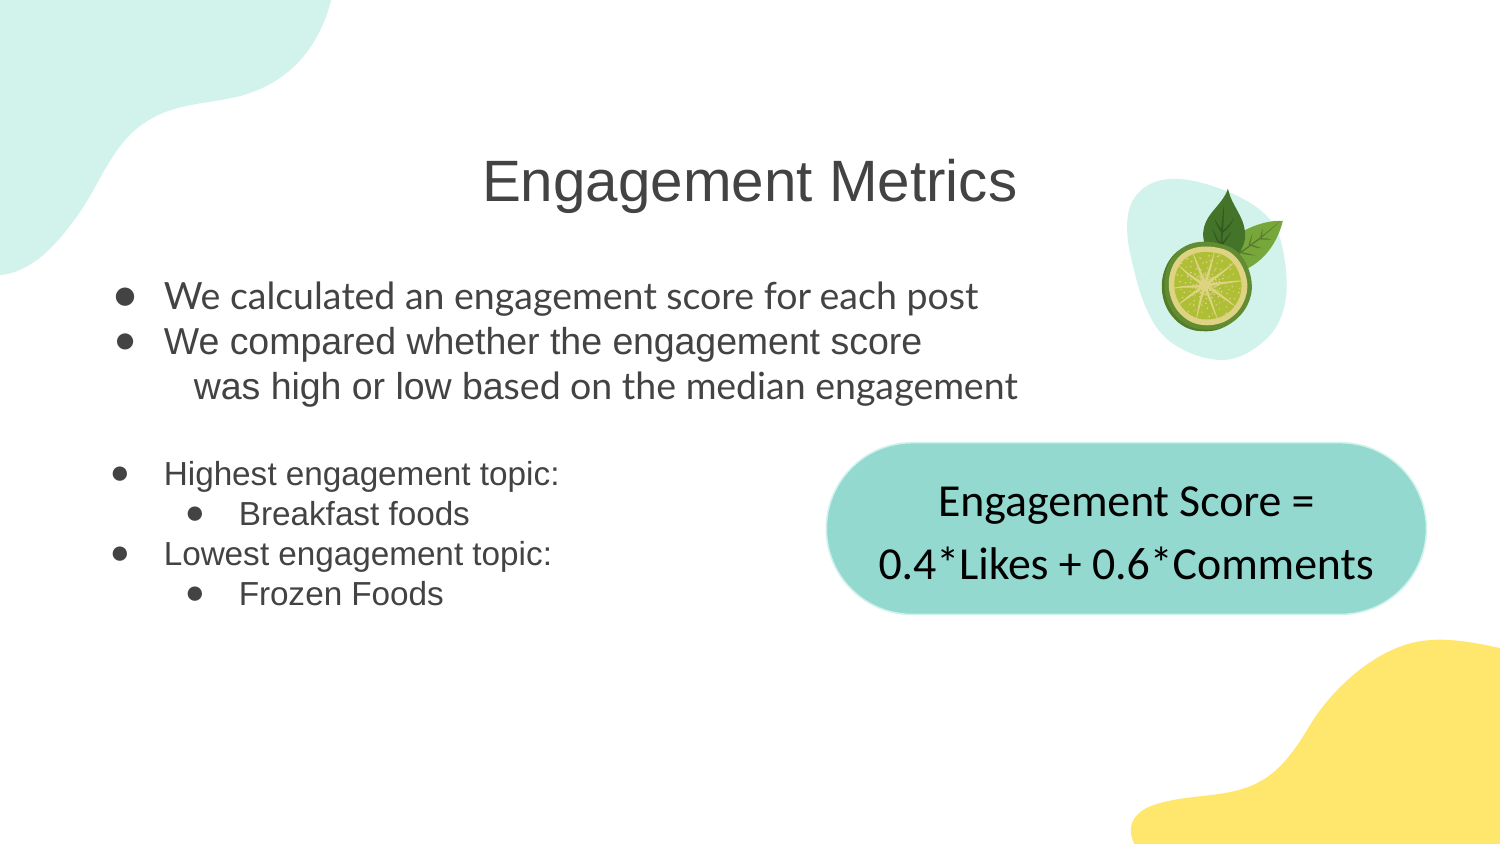

# Engagement Metrics

We calculated an engagement score for each post
We compared whether the engagement score
          was high or low based on the median engagement

Highest engagement topic:
Breakfast foods
Lowest engagement topic:
Frozen Foods

Engagement Score =
0.4*Likes + 0.6*Comments